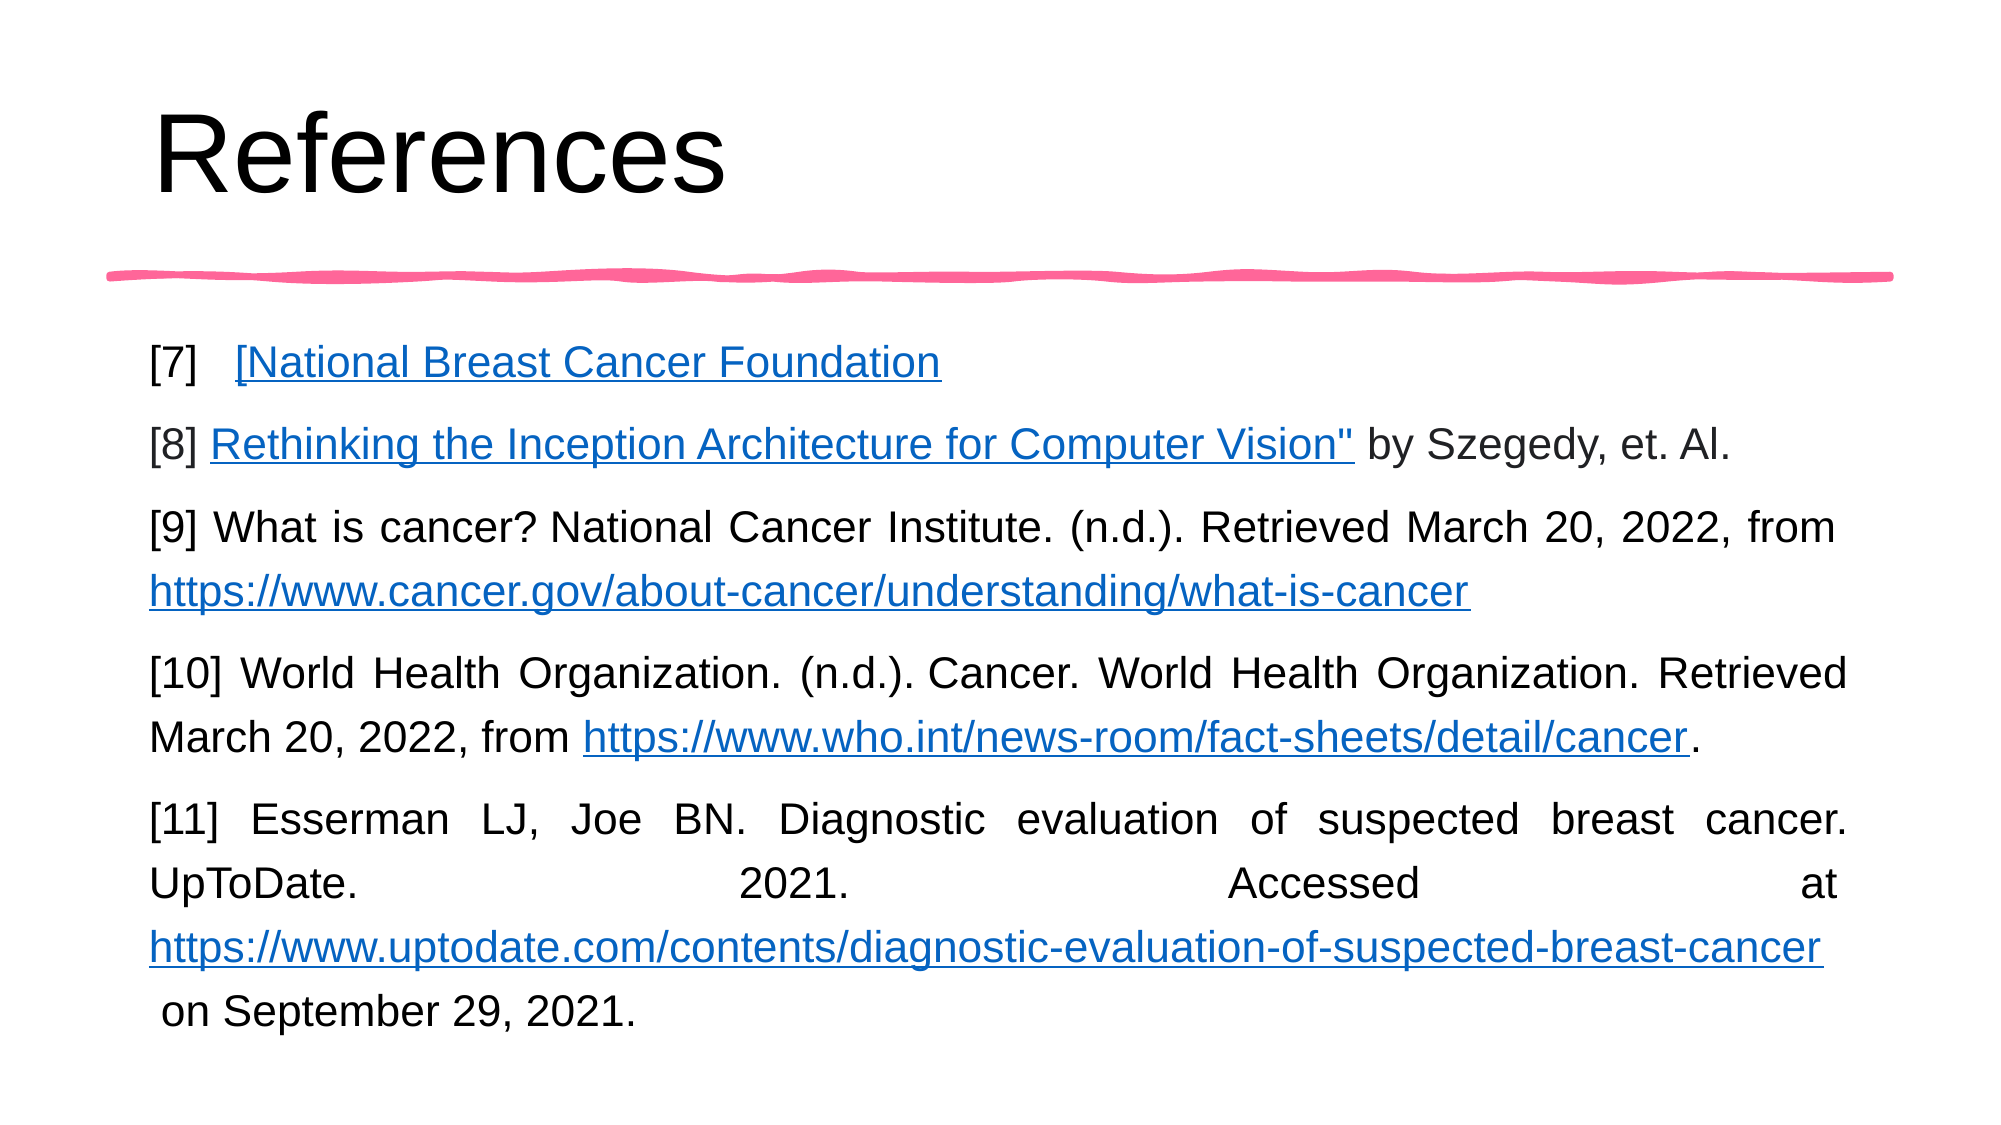

# References

[7]   [National Breast Cancer Foundation
[8] Rethinking the Inception Architecture for Computer Vision" by Szegedy, et. Al.
[9] What is cancer? National Cancer Institute. (n.d.). Retrieved March 20, 2022, from https://www.cancer.gov/about-cancer/understanding/what-is-cancer
[10] World Health Organization. (n.d.). Cancer. World Health Organization. Retrieved March 20, 2022, from https://www.who.int/news-room/fact-sheets/detail/cancer.
[11] Esserman LJ, Joe BN. Diagnostic evaluation of suspected breast cancer. UpToDate. 2021. Accessed at https://www.uptodate.com/contents/diagnostic-evaluation-of-suspected-breast-cancer on September 29, 2021.